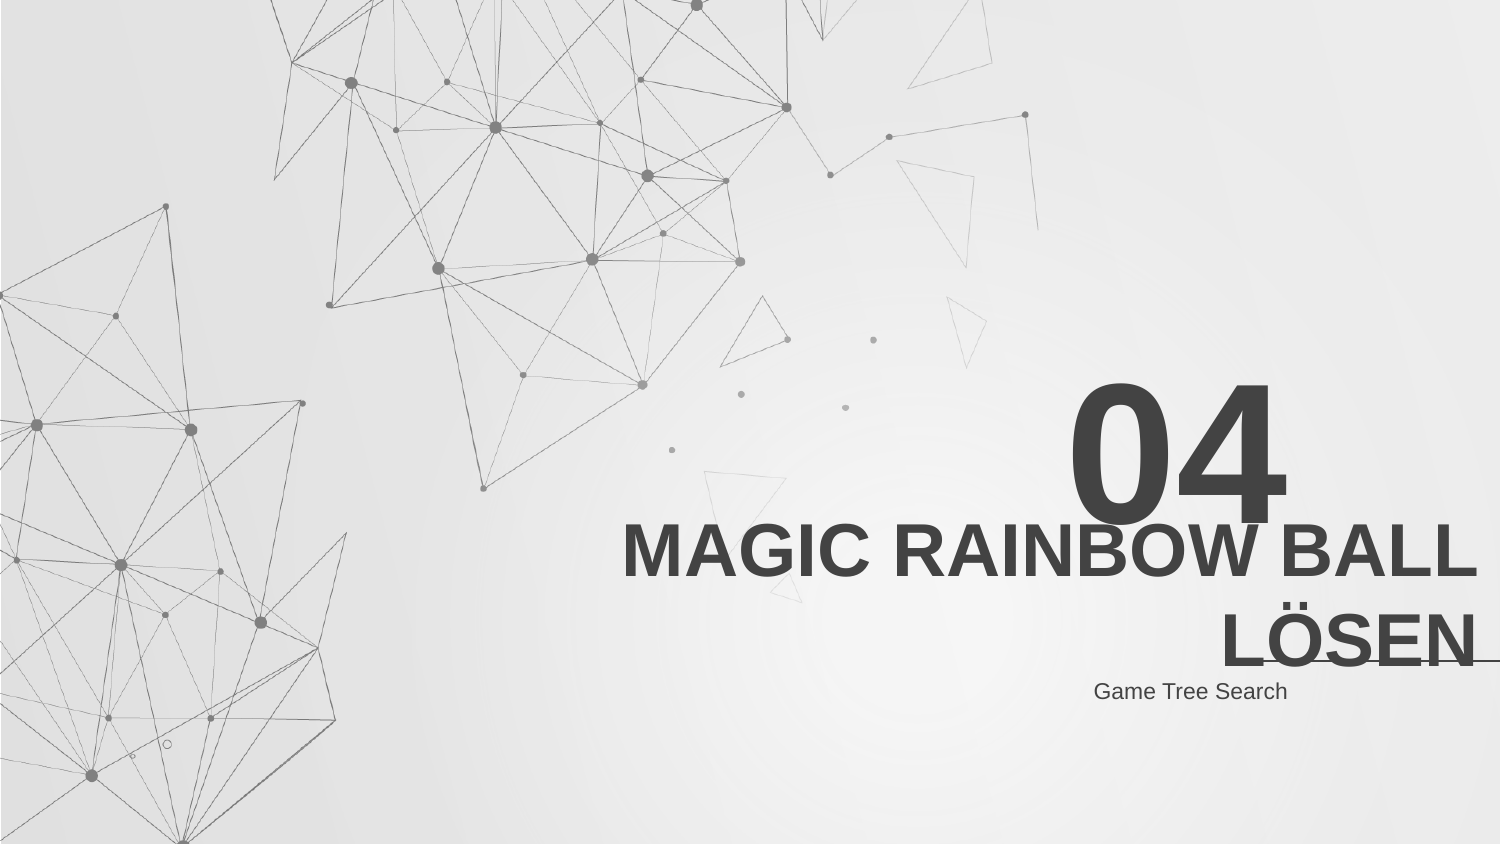

04
# MAGIC RAINBOW BALL LÖSEN
Game Tree Search